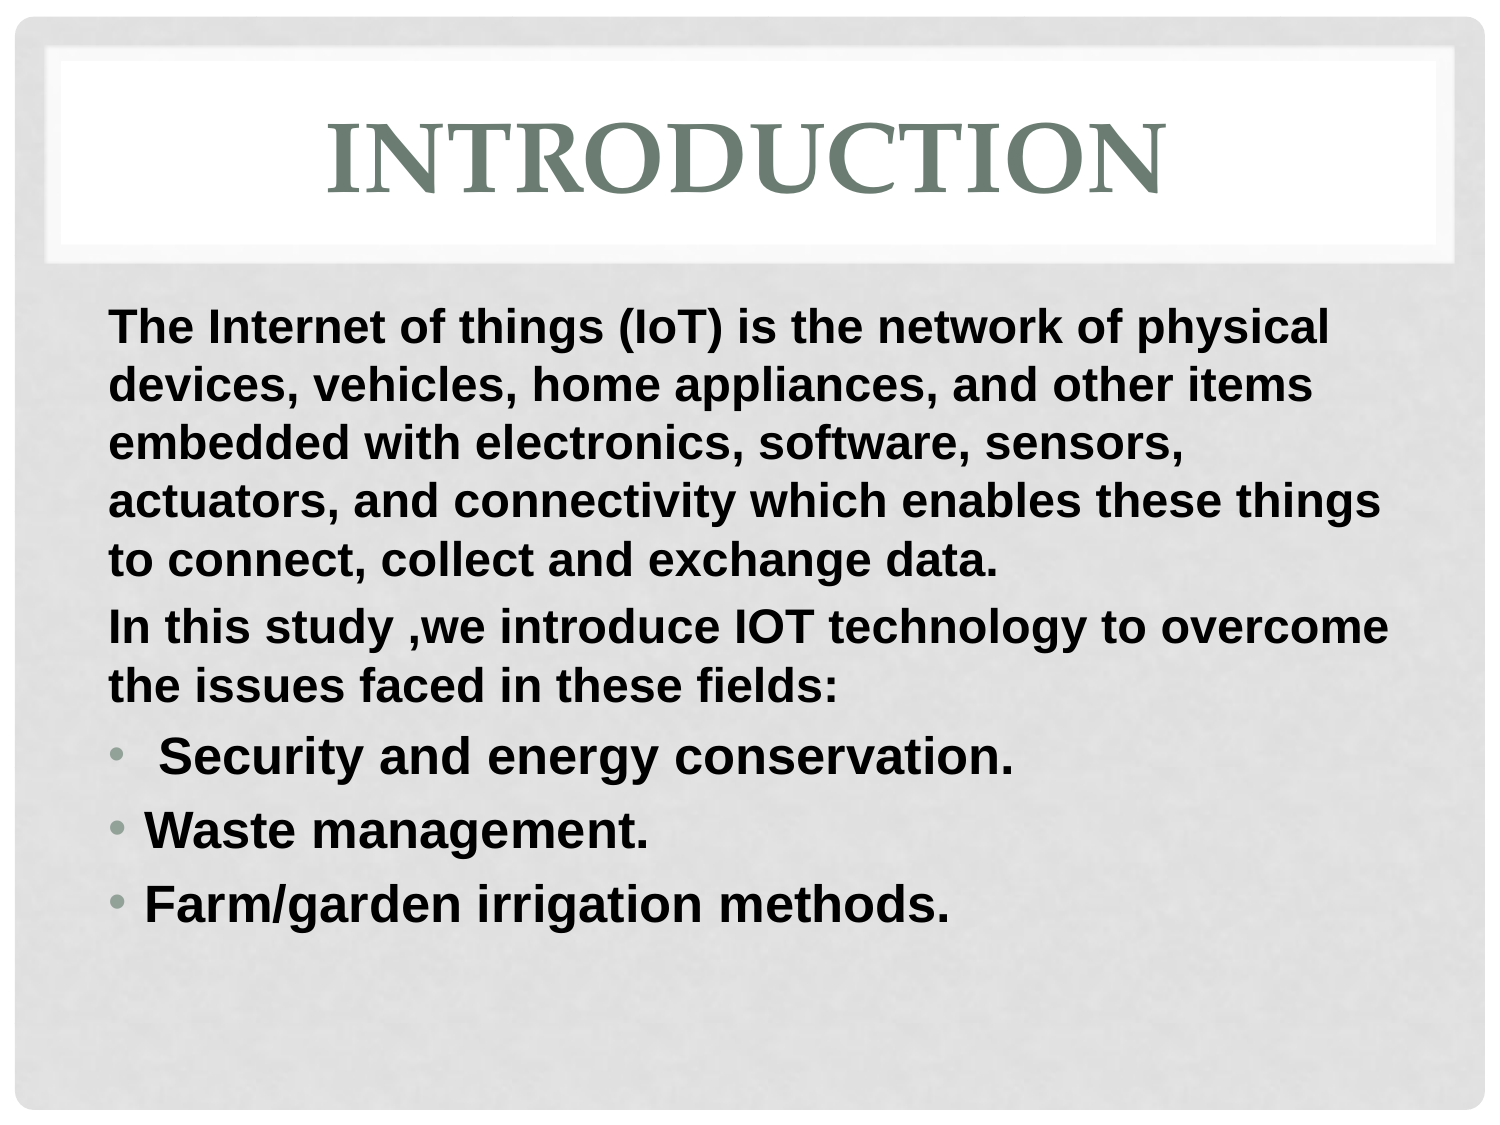

# INTRODUCTION
The Internet of things (IoT) is the network of physical devices, vehicles, home appliances, and other items embedded with electronics, software, sensors, actuators, and connectivity which enables these things to connect, collect and exchange data.
In this study ,we introduce IOT technology to overcome the issues faced in these fields:
 Security and energy conservation.
Waste management.
Farm/garden irrigation methods.